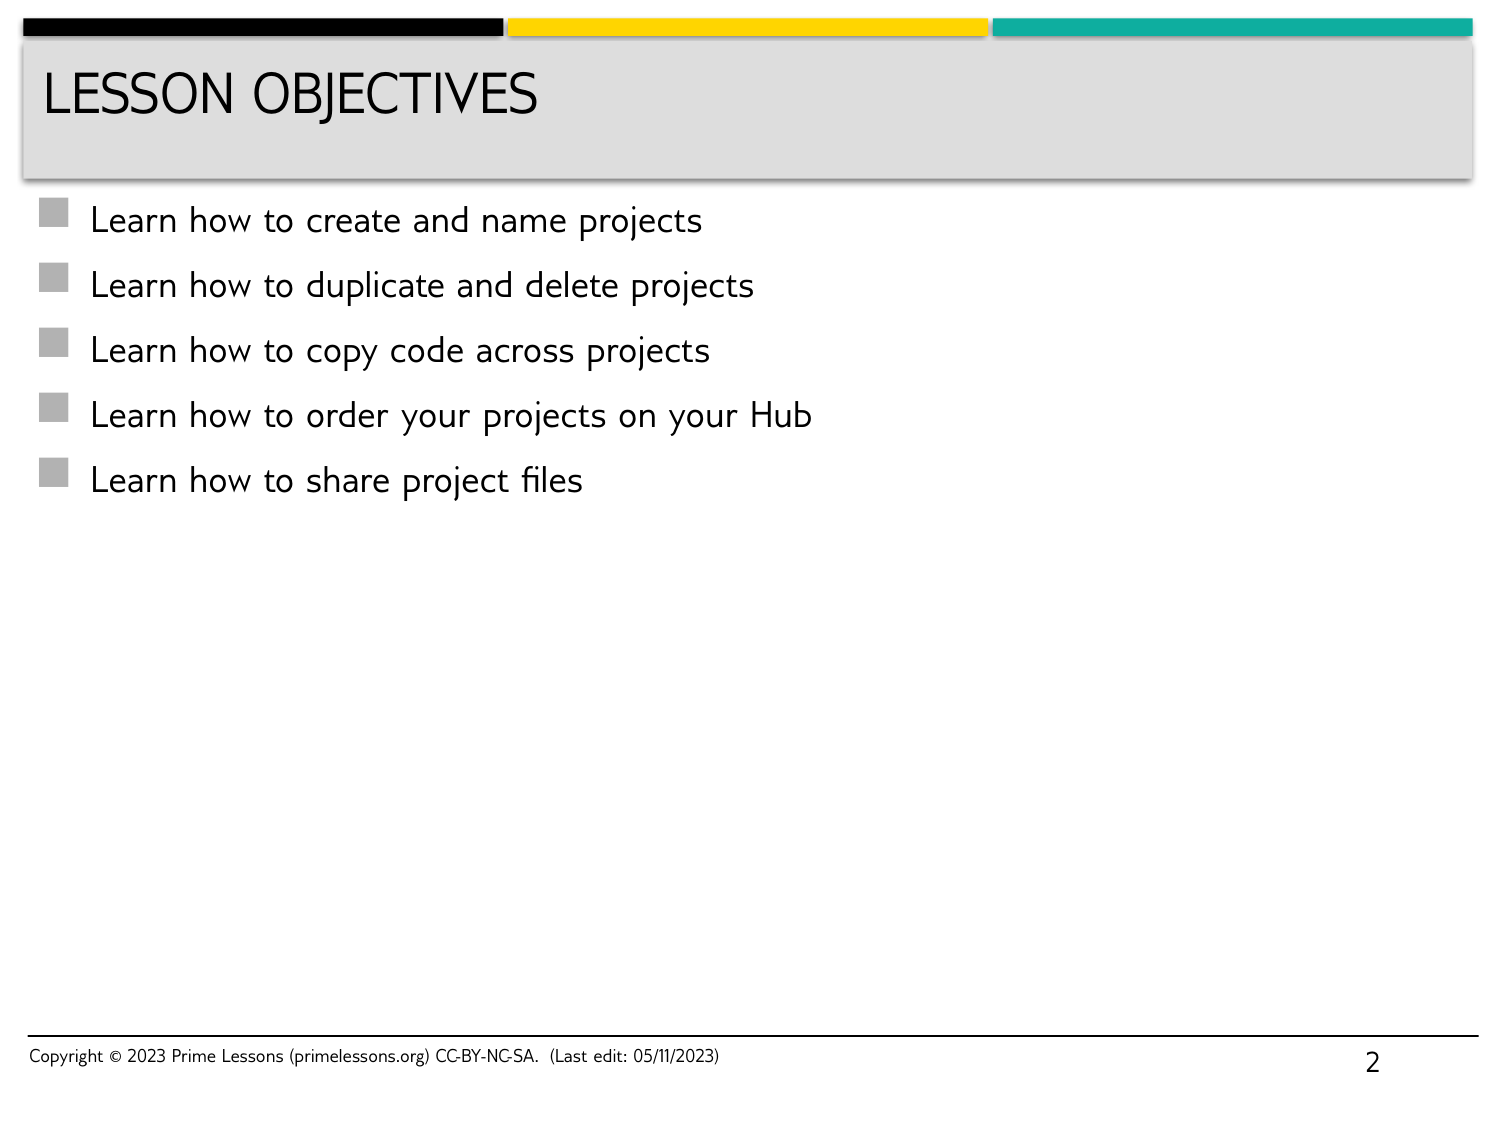

# Lesson Objectives
Learn how to create and name projects
Learn how to duplicate and delete projects
Learn how to copy code across projects
Learn how to order your projects on your Hub
Learn how to share project files

2
Copyright © 2023 Prime Lessons (primelessons.org) CC-BY-NC-SA.  (Last edit: 05/11/2023)